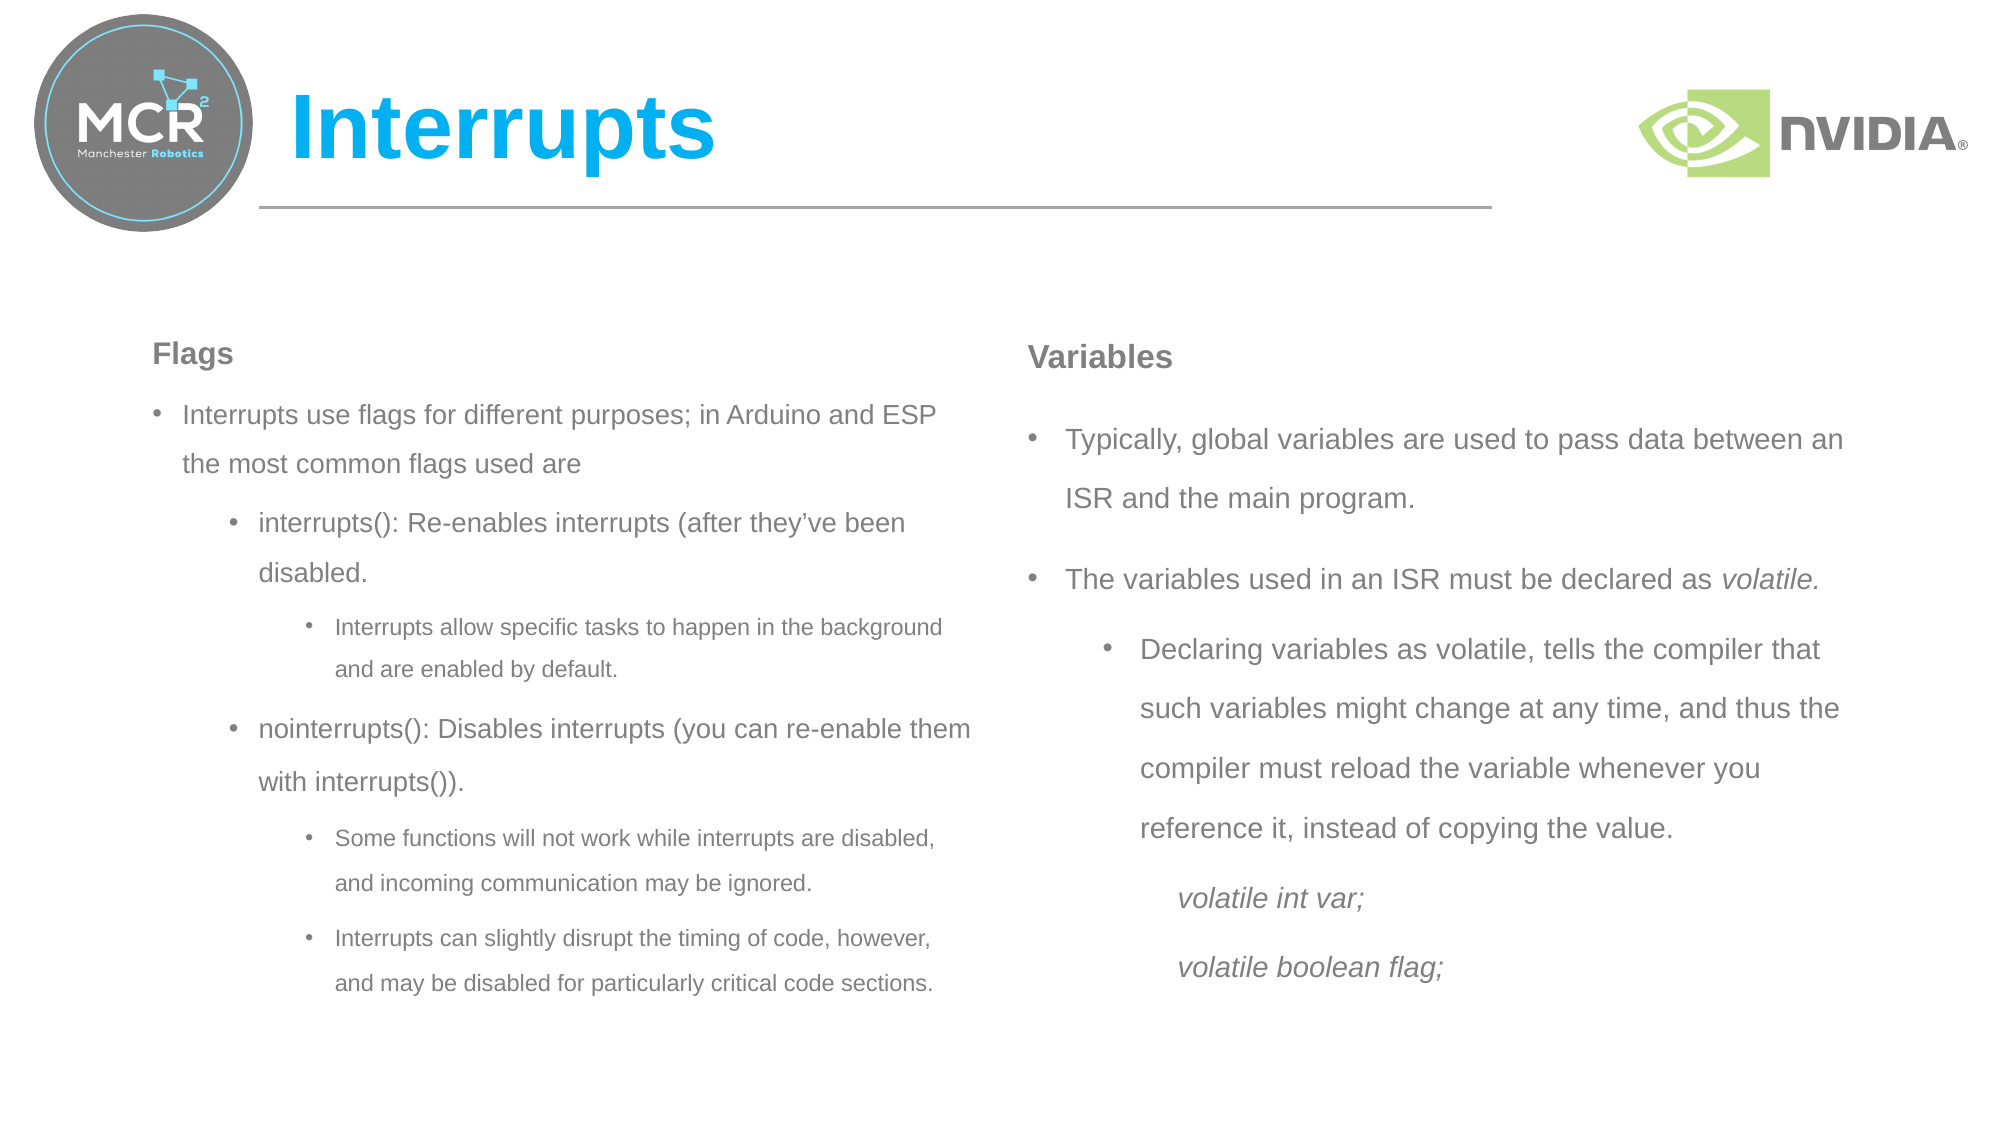

# Interrupts
Flags
Interrupts use flags for different purposes; in Arduino and ESP the most common flags used are
interrupts(): Re-enables interrupts (after they’ve been disabled.
Interrupts allow specific tasks to happen in the background and are enabled by default.
nointerrupts(): Disables interrupts (you can re-enable them with interrupts()).
Some functions will not work while interrupts are disabled, and incoming communication may be ignored.
Interrupts can slightly disrupt the timing of code, however, and may be disabled for particularly critical code sections.

Variables
Typically, global variables are used to pass data between an ISR and the main program.
The variables used in an ISR must be declared as volatile.
Declaring variables as volatile, tells the compiler that such variables might change at any time, and thus the compiler must reload the variable whenever you reference it, instead of copying the value.
volatile int var;
volatile boolean flag;